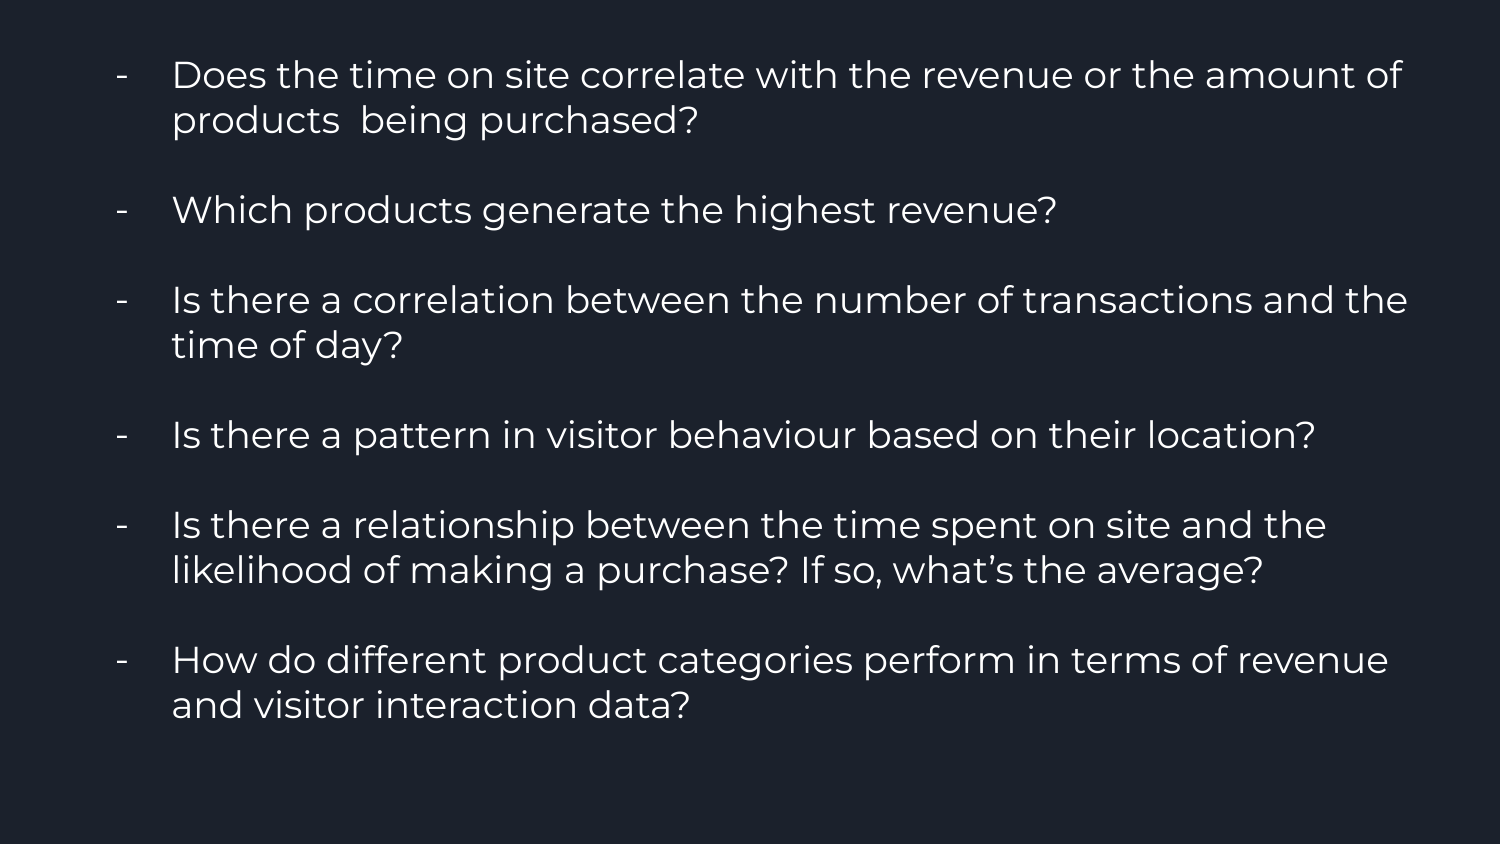

Does the time on site correlate with the revenue or the amount of products  being purchased?
Which products generate the highest revenue?

Is there a correlation between the number of transactions and the time of day?

Is there a pattern in visitor behaviour based on their location?

Is there a relationship between the time spent on site and the likelihood of making a purchase? If so, what’s the average?

How do different product categories perform in terms of revenue and visitor interaction data?